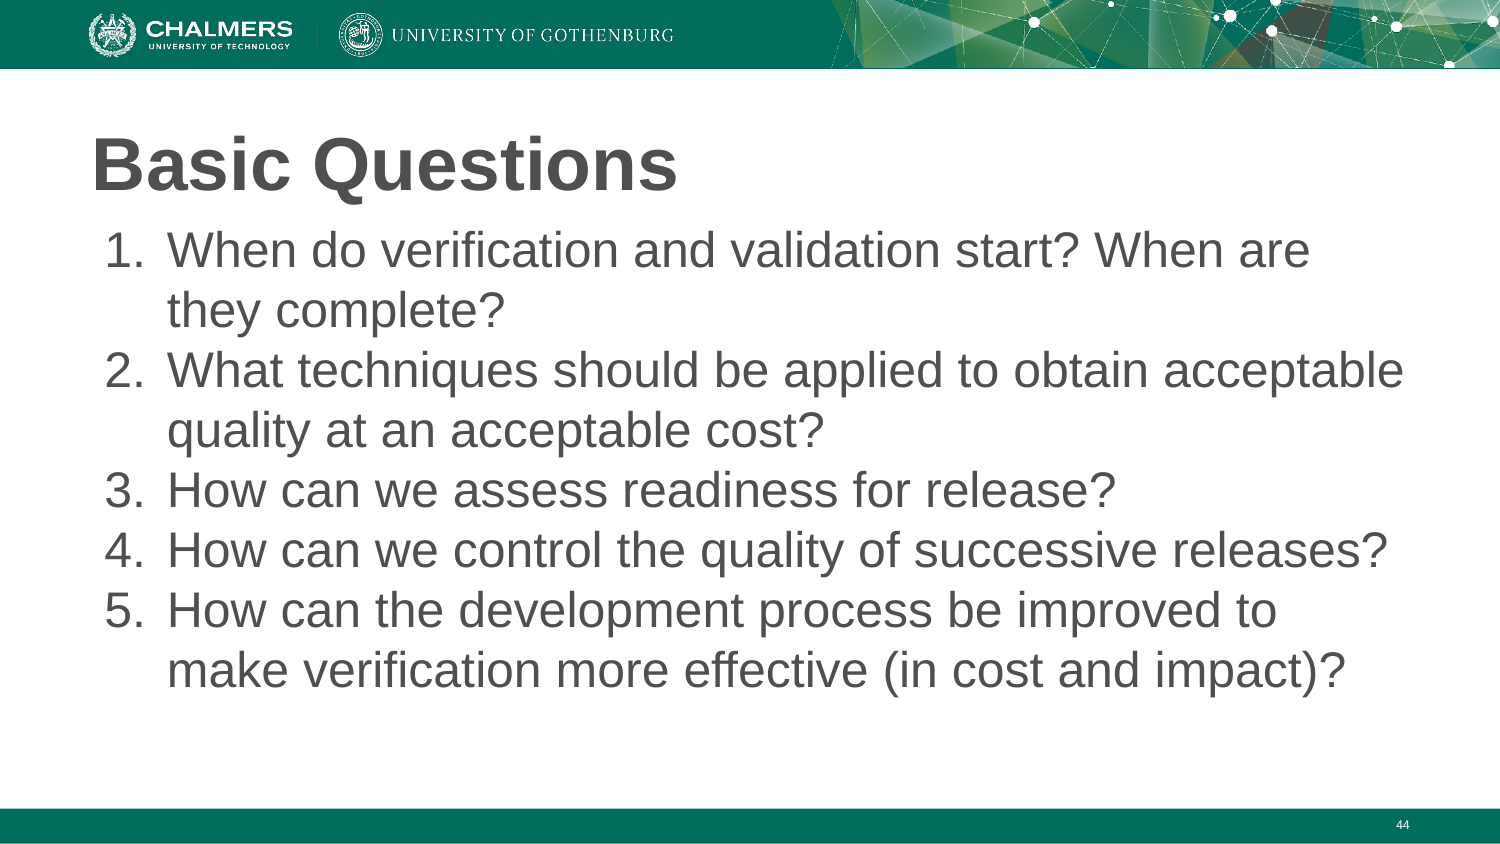

# Basic Questions
When do verification and validation start? When are they complete?
What techniques should be applied to obtain acceptable quality at an acceptable cost?
How can we assess readiness for release?
How can we control the quality of successive releases?
How can the development process be improved to make verification more effective (in cost and impact)?

44